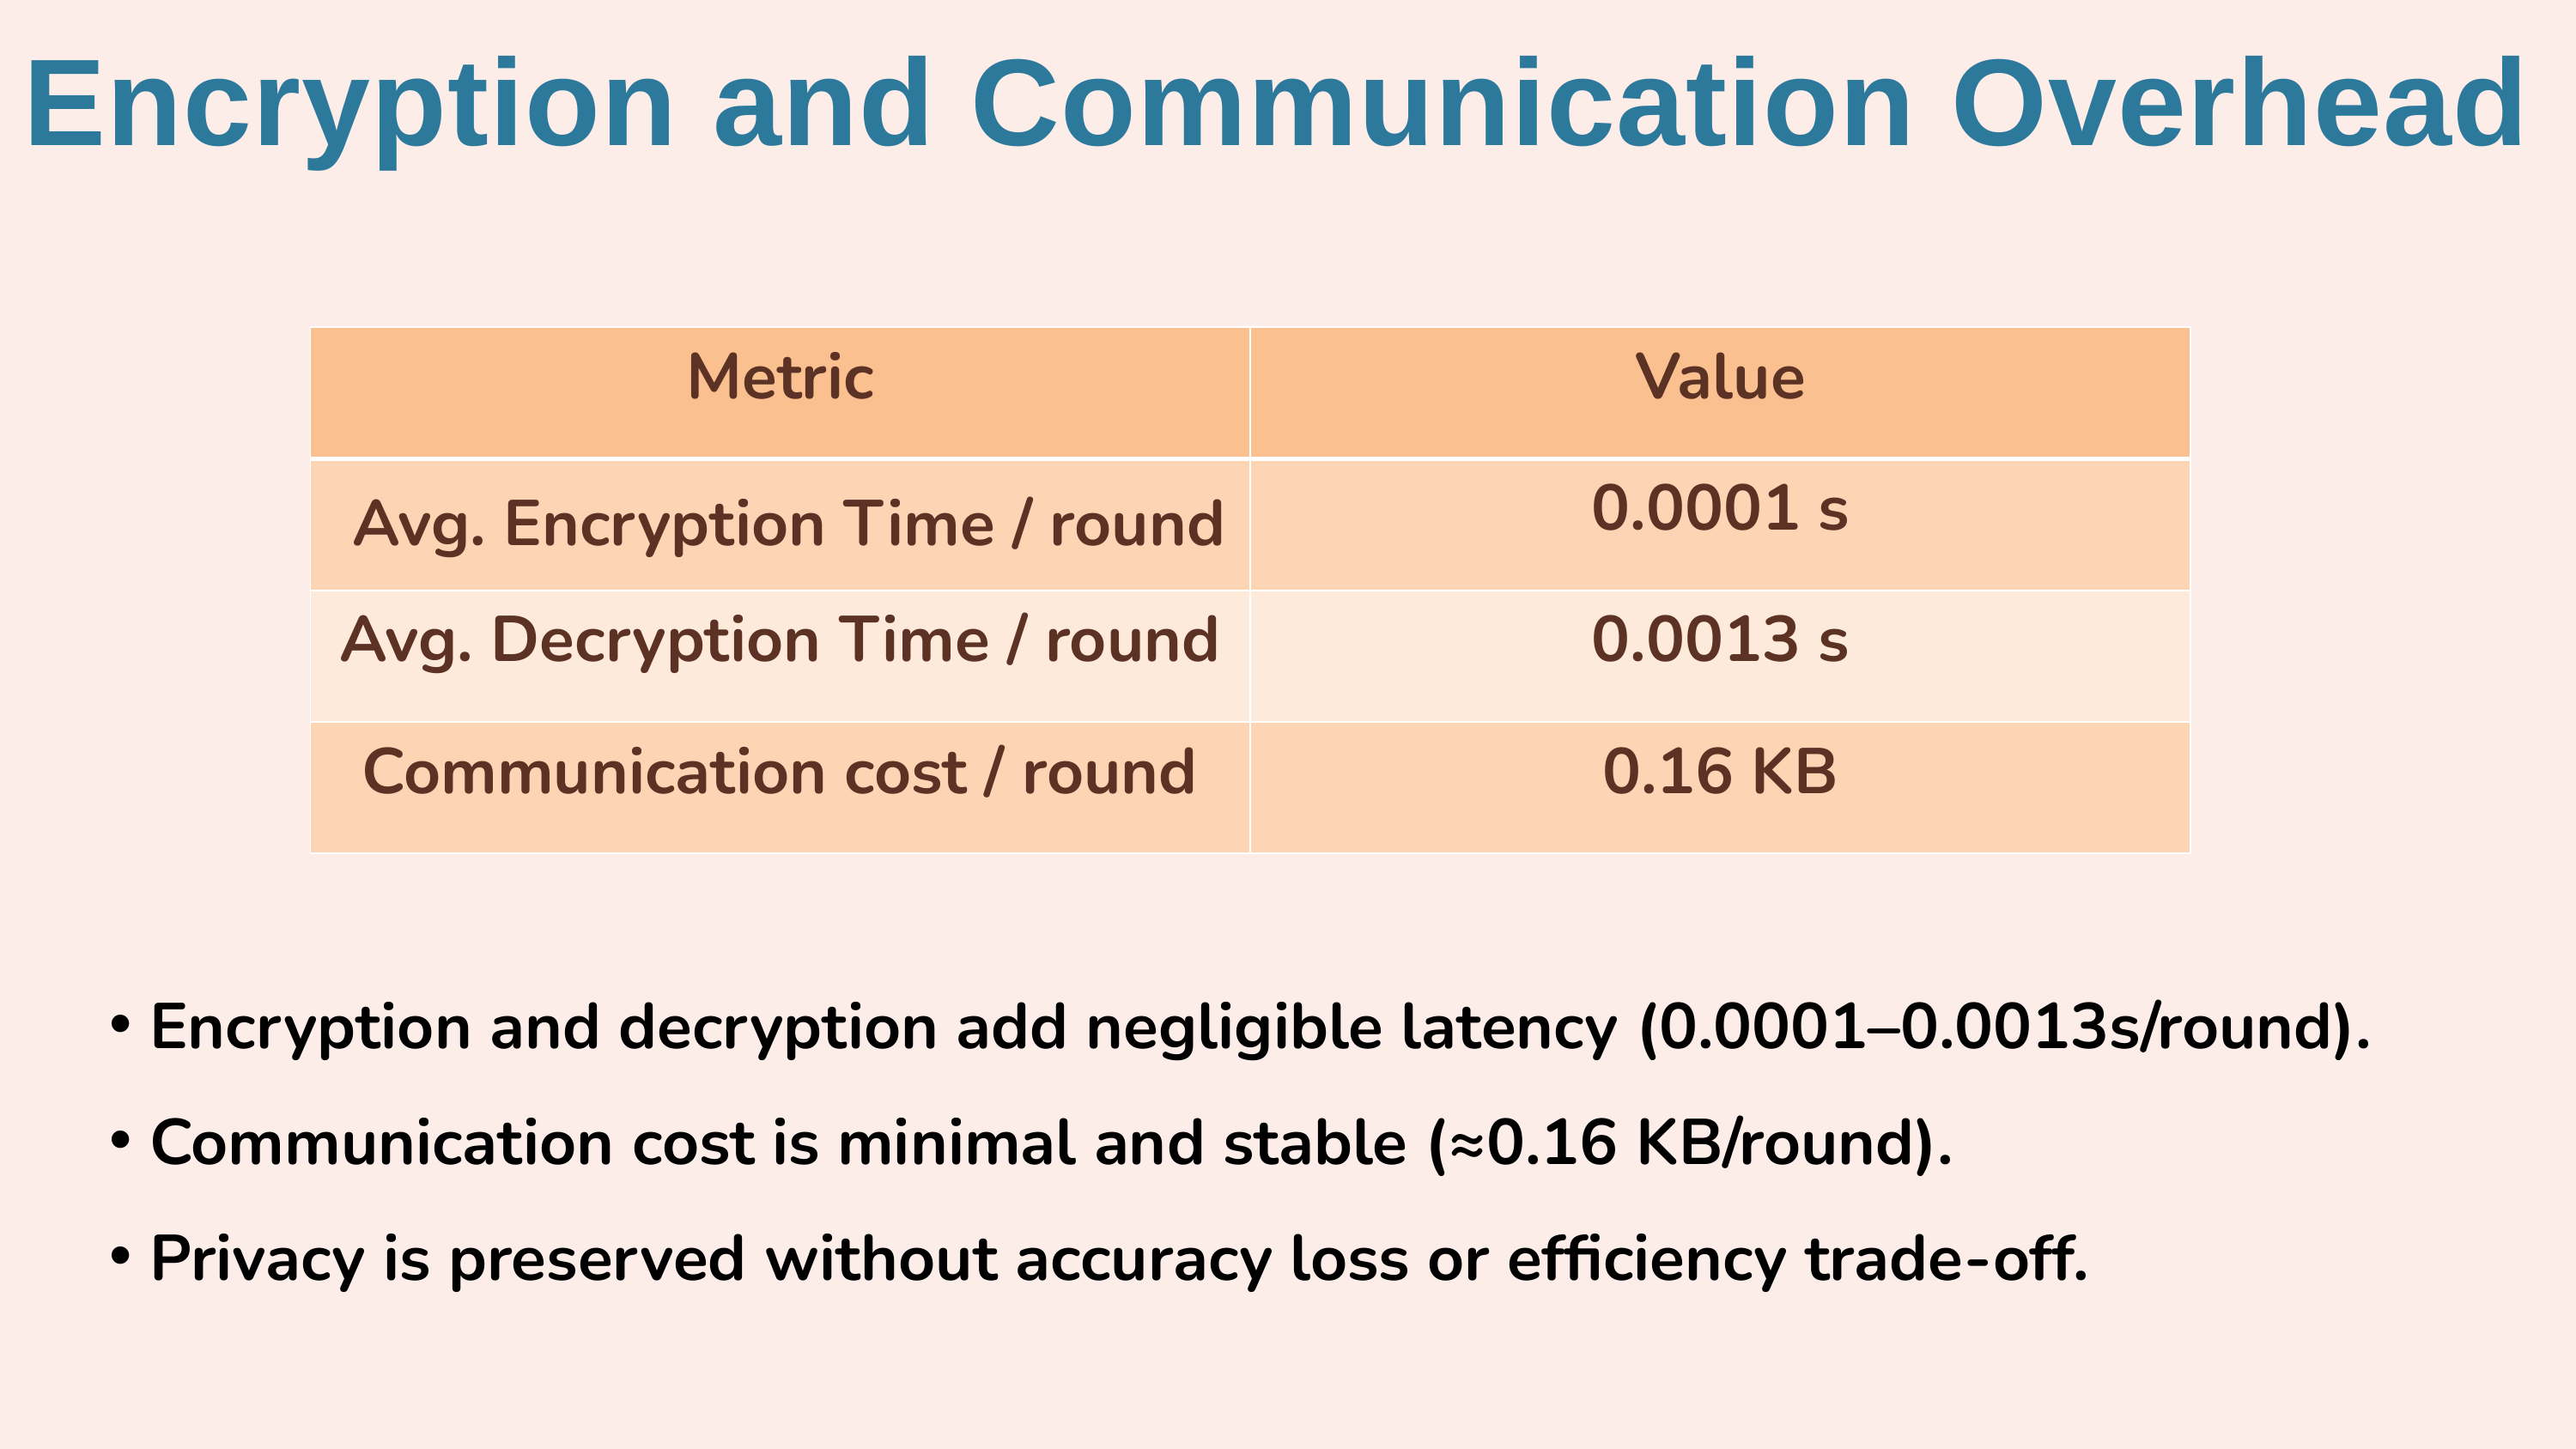

Encryption and Communication Overhead
| Metric | Value |
| --- | --- |
| Avg. Encryption Time / round | 0.0001 s |
| Avg. Decryption Time / round | 0.0013 s |
| Communication cost / round | 0.16 KB |
Encryption and decryption add negligible latency (0.0001–0.0013s/round).
Communication cost is minimal and stable (≈0.16 KB/round).
Privacy is preserved without accuracy loss or efficiency trade-off.